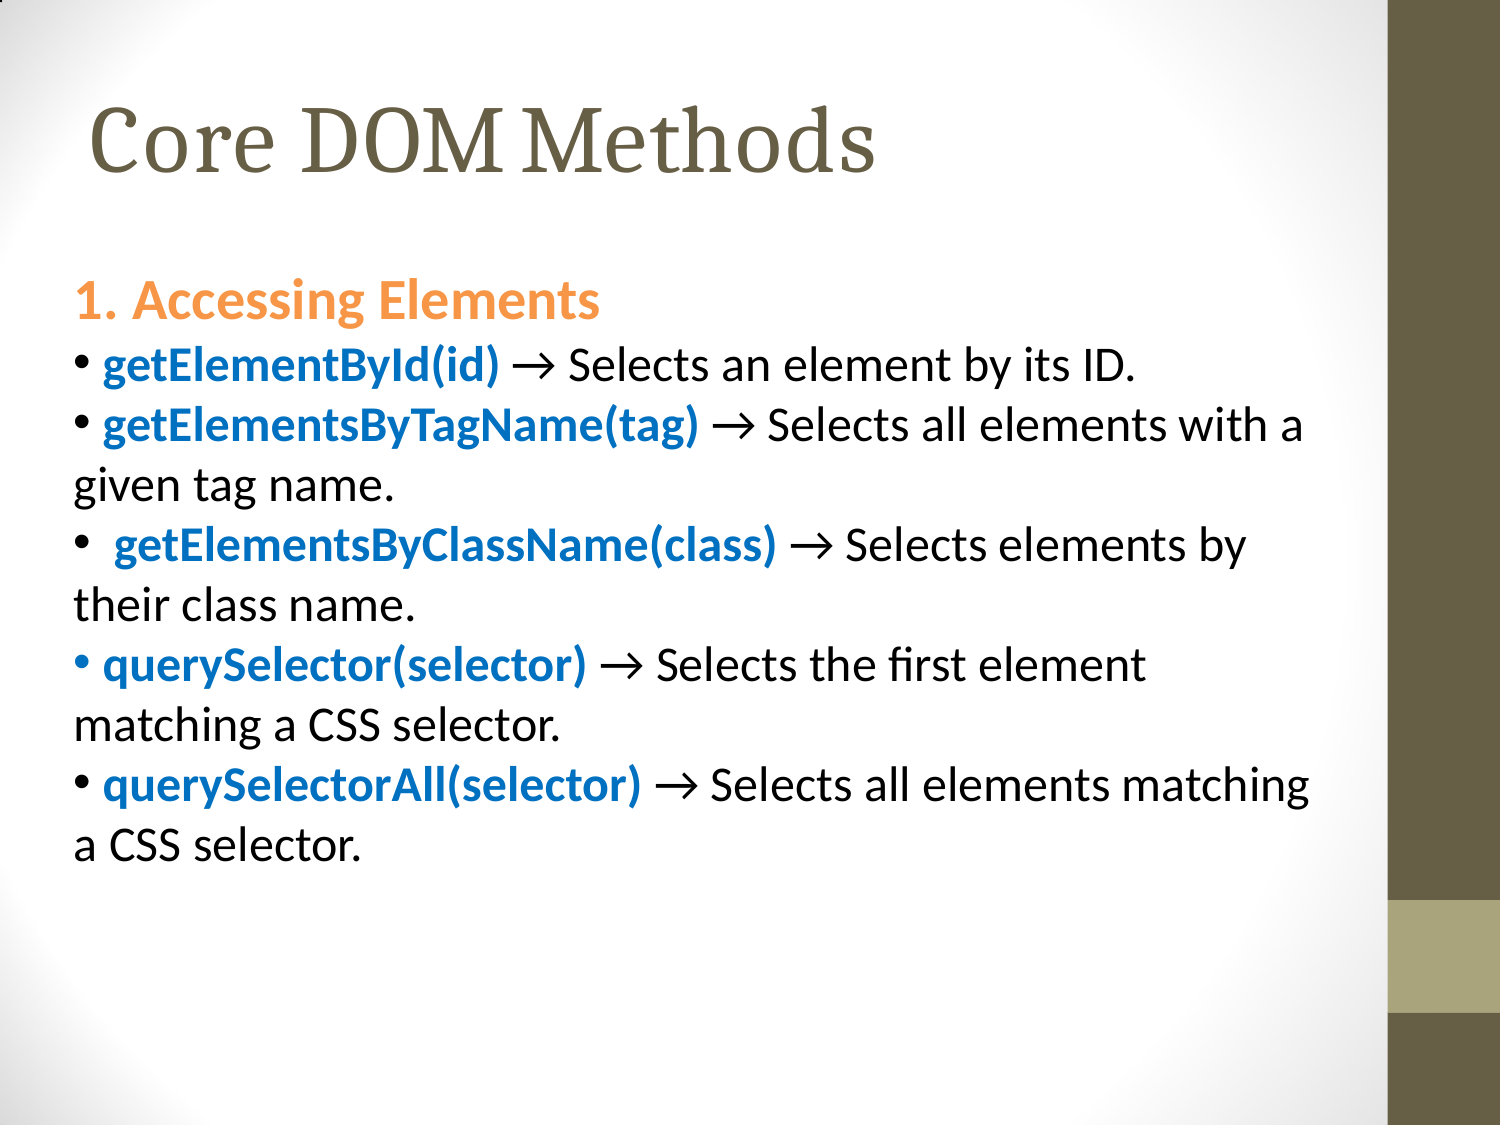

# Core DOM Methods
1. Accessing Elements
 getElementById(id) → Selects an element by its ID.
 getElementsByTagName(tag) → Selects all elements with a given tag name.
  getElementsByClassName(class) → Selects elements by their class name.
 querySelector(selector) → Selects the first element matching a CSS selector.
 querySelectorAll(selector) → Selects all elements matching a CSS selector.